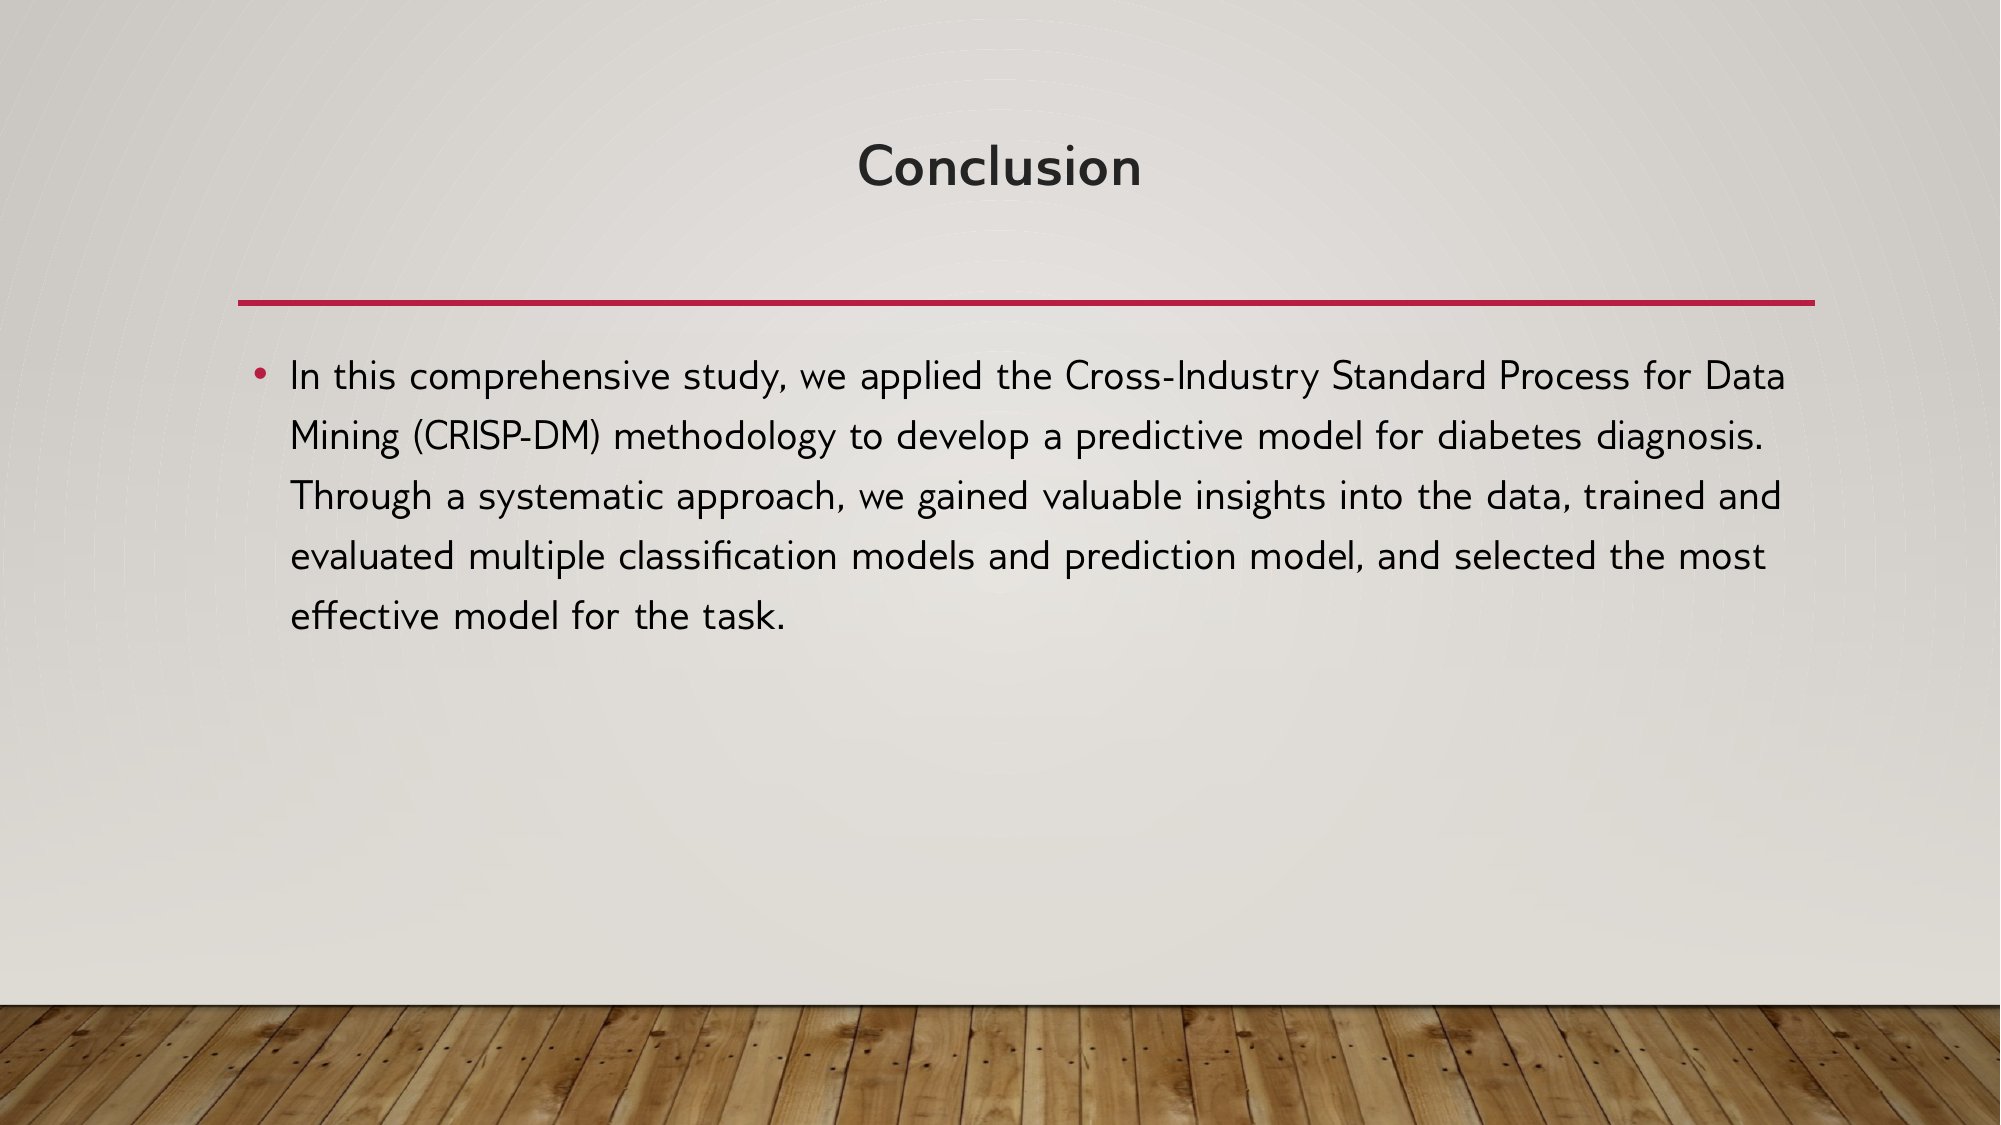

Conclusion

In this comprehensive study, we applied the Cross-Industry Standard Process for Data Mining (CRISP-DM) methodology to develop a predictive model for diabetes diagnosis. Through a systematic approach, we gained valuable insights into the data, trained and evaluated multiple classification models and prediction model, and selected the most effective model for the task.